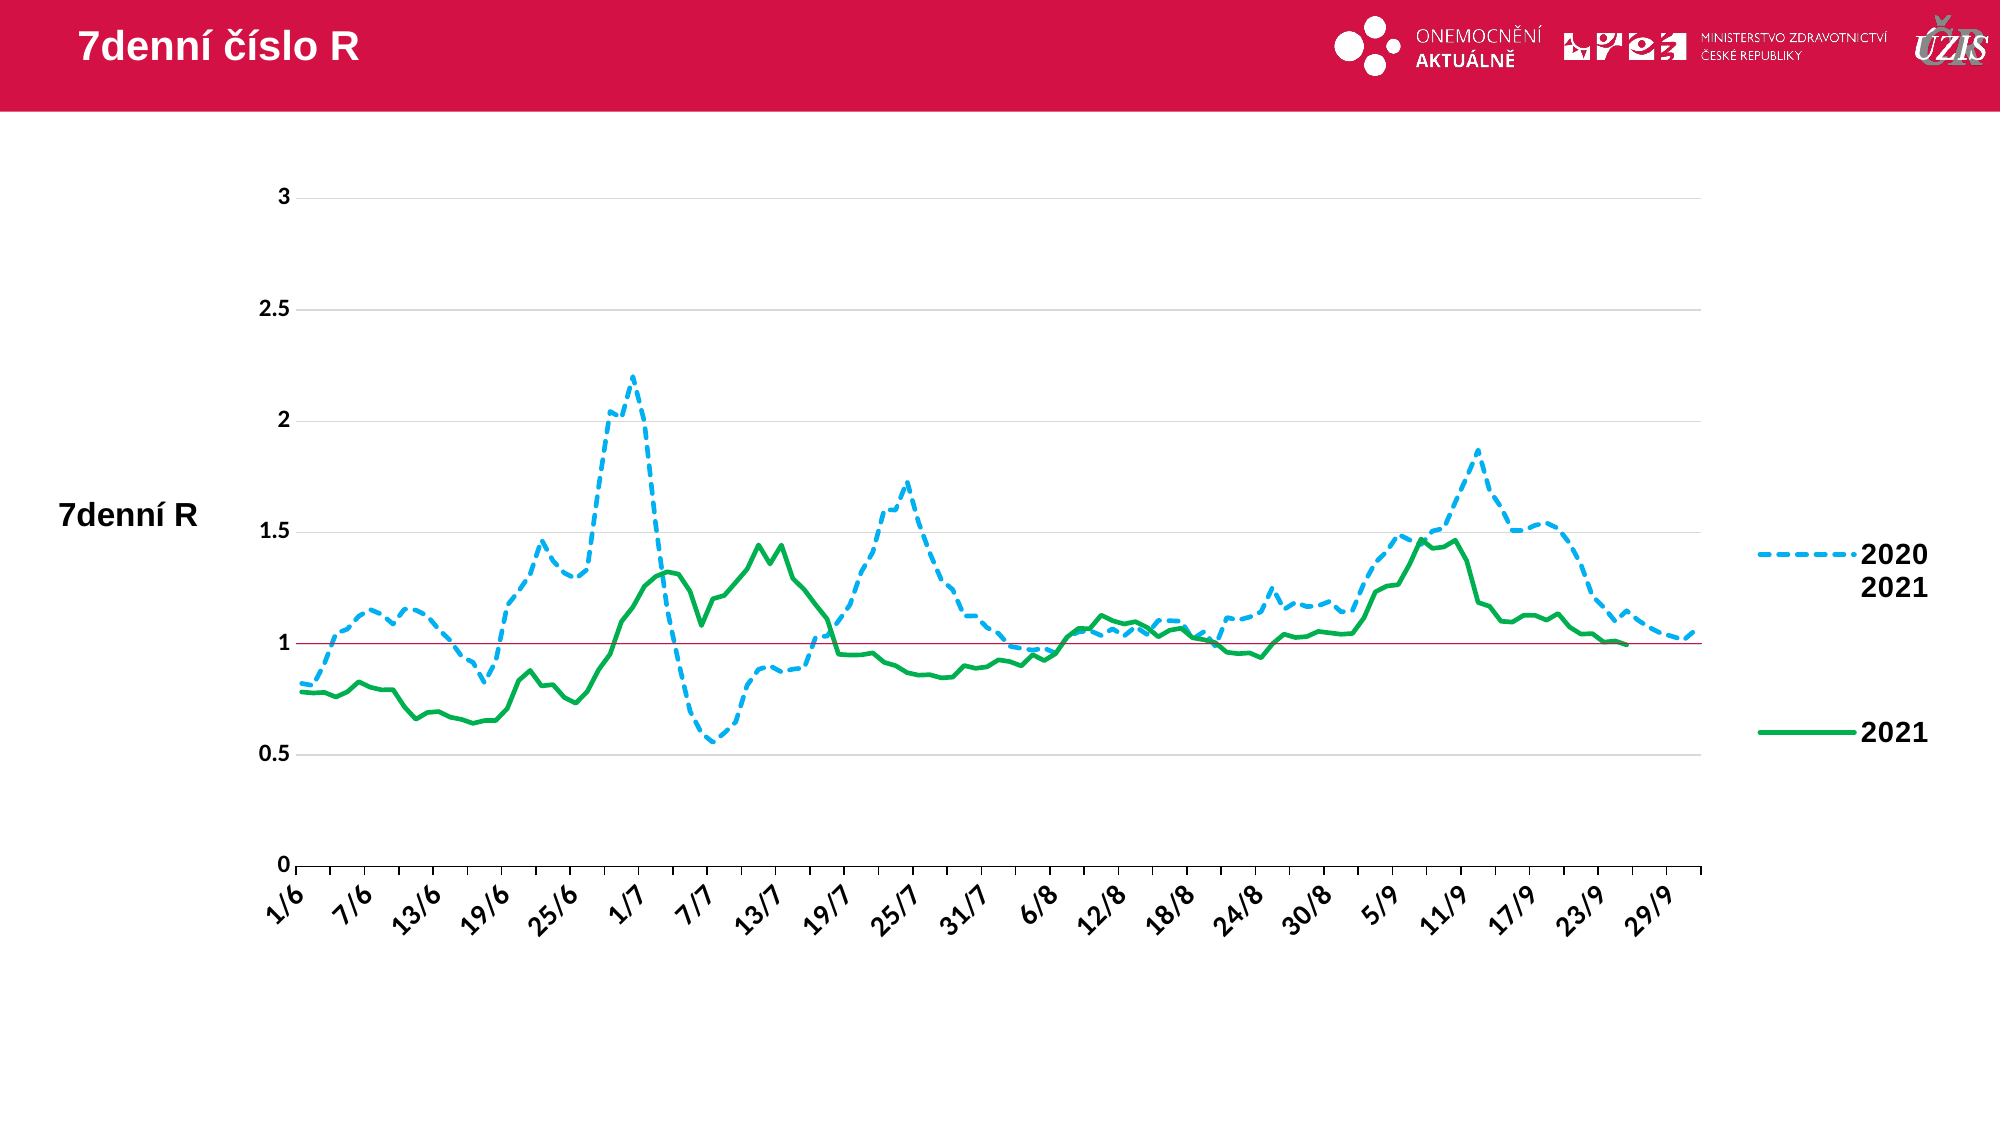

# 7denní číslo R

### Chart

| Category | 2020 2021 | 2021 |
|---|---|---|
| 43983 | 0.822102426 | 0.783476573 |
| 43984 | 0.812820513 | 0.779056047 |
| 43985 | 0.912371134 | 0.781746032 |
| 43986 | 1.046376812 | 0.760890003 |
| 43987 | 1.066037736 | 0.784242021 |
| 43988 | 1.124590164 | 0.829794763 |
| 43989 | 1.154574132 | 0.804998107 |
| 43990 | 1.132768362 | 0.79304959 |
| 43991 | 1.088642659 | 0.794069193 |
| 43992 | 1.156342183 | 0.716829165 |
| 43993 | 1.151603499 | 0.66098081 |
| 43994 | 1.12568306 | 0.691439323 |
| 43995 | 1.064837905 | 0.695716396 |
| 43996 | 1.015267176 | 0.670643154 |
| 43997 | 0.943877551 | 0.660555884 |
| 43998 | 0.916455696 | 0.642580645 |
| 43999 | 0.825242718 | 0.655102041 |
| 44000 | 0.922716628 | 0.656050955 |
| 44001 | 1.172932331 | 0.709203403 |
| 44002 | 1.237837838 | 0.835273053 |
| 44003 | 1.312154696 | 0.880522088 |
| 44004 | 1.467647059 | 0.811007269 |
| 44005 | 1.373096447 | 0.816612729 |
| 44006 | 1.318376068 | 0.758996728 |
| 44007 | 1.292576419 | 0.733118971 |
| 44008 | 1.334736842 | 0.785632839 |
| 44009 | 1.705410822 | 0.883482714 |
| 44010 | 2.044362292 | 0.953764861 |
| 44011 | 2.01458671 | 1.100574713 |
| 44012 | 2.201013514 | 1.165204678 |
| 44013 | 1.998422713 | 1.258345428 |
| 44014 | 1.5346651 | 1.302898551 |
| 44015 | 1.155515371 | 1.324099723 |
| 44016 | 0.916331456 | 1.313315927 |
| 44017 | 0.697620875 | 1.235884567 |
| 44018 | 0.599052881 | 1.08189158 |
| 44019 | 0.557427259 | 1.202447164 |
| 44020 | 0.599374022 | 1.217573222 |
| 44021 | 0.64881475 | 1.276341948 |
| 44022 | 0.814081408 | 1.336040609 |
| 44023 | 0.885375494 | 1.4445629 |
| 44024 | 0.901098901 | 1.35892692 |
| 44025 | 0.873368146 | 1.444158076 |
| 44026 | 0.886332882 | 1.293613707 |
| 44027 | 0.891891892 | 1.243920973 |
| 44028 | 1.029761905 | 1.175645756 |
| 44029 | 1.035060976 | 1.111640572 |
| 44030 | 1.103139013 | 0.953004164 |
| 44031 | 1.175572519 | 0.949428055 |
| 44032 | 1.324242424 | 0.950519243 |
| 44033 | 1.411849711 | 0.959196485 |
| 44034 | 1.602356406 | 0.916717697 |
| 44035 | 1.601626016 | 0.901997503 |
| 44036 | 1.72987013 | 0.870640457 |
| 44037 | 1.546910755 | 0.859254499 |
| 44038 | 1.407369498 | 0.861256545 |
| 44039 | 1.287683824 | 0.847027388 |
| 44040 | 1.243654822 | 0.850519031 |
| 44041 | 1.125375375 | 0.902403496 |
| 44042 | 1.125739645 | 0.890052356 |
| 44043 | 1.072727273 | 0.896656535 |
| 44044 | 1.047109208 | 0.928233438 |
| 44045 | 0.989115646 | 0.920260374 |
| 44046 | 0.979319546 | 0.900726392 |
| 44047 | 0.9717477 | 0.951260504 |
| 44048 | 0.980338983 | 0.924576271 |
| 44049 | 0.958418541 | 0.955819881 |
| 44050 | 1.02957359 | 1.030061892 |
| 44051 | 1.053133515 | 1.068996416 |
| 44052 | 1.059499662 | 1.068021201 |
| 44053 | 1.037344398 | 1.12923923 |
| 44054 | 1.067567568 | 1.104 |
| 44055 | 1.034736139 | 1.089270386 |
| 44056 | 1.076972833 | 1.099748533 |
| 44057 | 1.04275686 | 1.074441687 |
| 44058 | 1.105333333 | 1.031655844 |
| 44059 | 1.103930713 | 1.061191626 |
| 44060 | 1.102001291 | 1.070133964 |
| 44061 | 1.021021021 | 1.027439024 |
| 44062 | 1.055079559 | 1.018475751 |
| 44063 | 0.989143546 | 1.004720692 |
| 44064 | 1.118286059 | 0.962063733 |
| 44065 | 1.107205624 | 0.955817378 |
| 44066 | 1.120588235 | 0.959198813 |
| 44067 | 1.144431555 | 0.937263794 |
| 44068 | 1.253658537 | 1.0 |
| 44069 | 1.154344307 | 1.043375394 |
| 44070 | 1.186772487 | 1.028505393 |
| 44071 | 1.167454068 | 1.032482599 |
| 44072 | 1.170805879 | 1.055645161 |
| 44073 | 1.19114786 | 1.049334377 |
| 44074 | 1.143525012 | 1.0430839 |
| 44075 | 1.150245207 | 1.046441948 |
| 44076 | 1.272032374 | 1.116853933 |
| 44077 | 1.365367965 | 1.233766234 |
| 44078 | 1.415271539 | 1.259701493 |
| 44079 | 1.492232216 | 1.265942029 |
| 44080 | 1.467054264 | 1.357909807 |
| 44081 | 1.445740544 | 1.47082495 |
| 44082 | 1.506975269 | 1.429102167 |
| 44083 | 1.519330641 | 1.43542654 |
| 44084 | 1.636712329 | 1.465941614 |
| 44085 | 1.748745046 | 1.373220875 |
| 44086 | 1.870904645 | 1.186046512 |
| 44087 | 1.690090469 | 1.16897747 |
| 44088 | 1.614128371 | 1.101527033 |
| 44089 | 1.50903917 | 1.09800859 |
| 44090 | 1.509291434 | 1.128598848 |
| 44091 | 1.533193936 | 1.128027682 |
| 44092 | 1.543383543 | 1.106745738 |
| 44093 | 1.518352941 | 1.136755339 |
| 44094 | 1.45302274 | 1.075746799 |
| 44095 | 1.356156156 | 1.043537415 |
| 44096 | 1.215393795 | 1.04601227 |
| 44097 | 1.163978061 | 1.007367716 |
| 44098 | 1.101193243 | 1.012854318 |
| 44099 | 1.148866326 | 0.995371901 |
| 44100 | 1.106067316 | None |
| 44101 | 1.073357178 | None |
| 44102 | 1.047190077 | None |
| 44103 | 1.03342246 | None |
| 44104 | 1.017143996 | None |
| 44105 | 1.061327995 | None |
7denní R